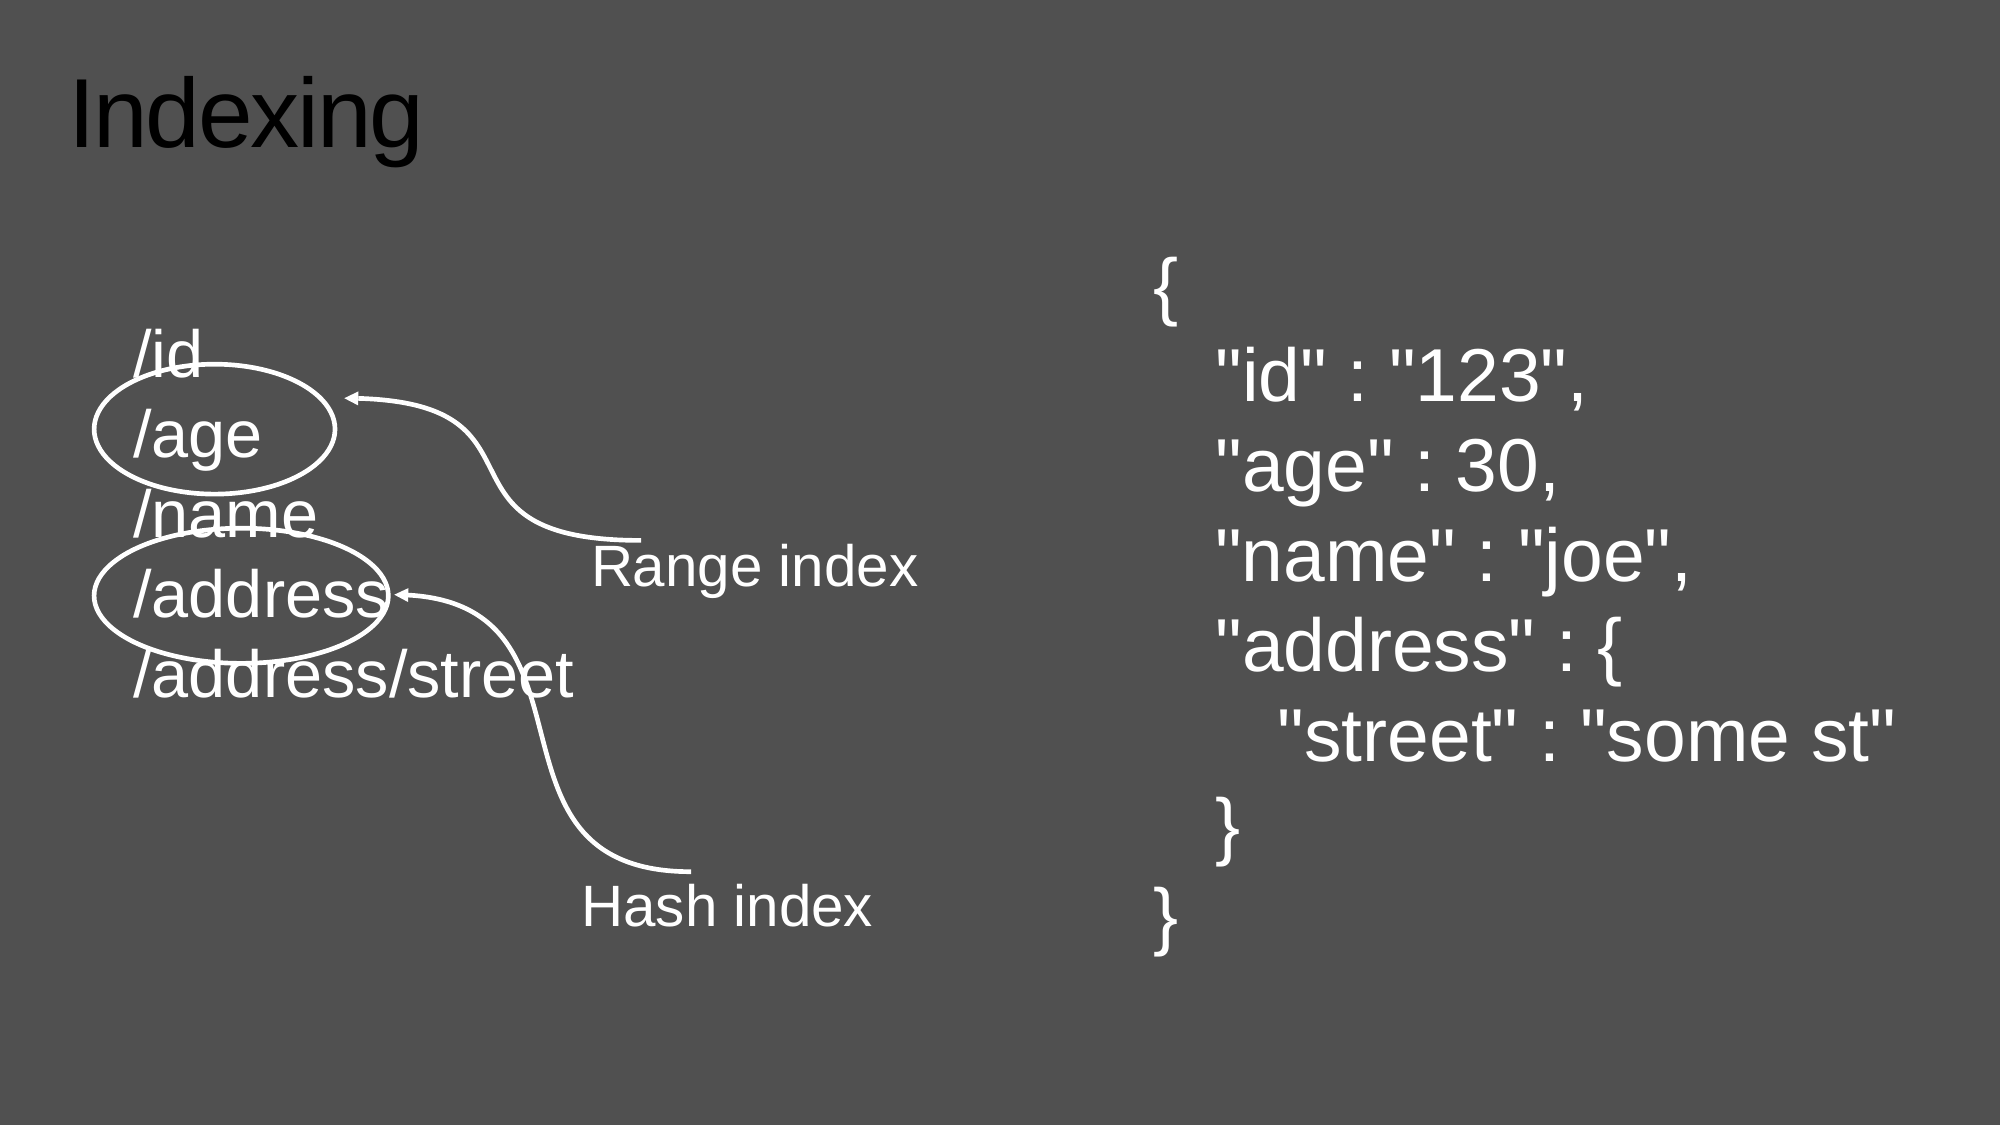

# Indexing
{
   "id" : "123",
   "age" : 30,
   "name" : "joe",
   "address" : {
      "street" : "some st"
   }
}
/id
/age
/name
/address
/address/street

Range index

Hash index